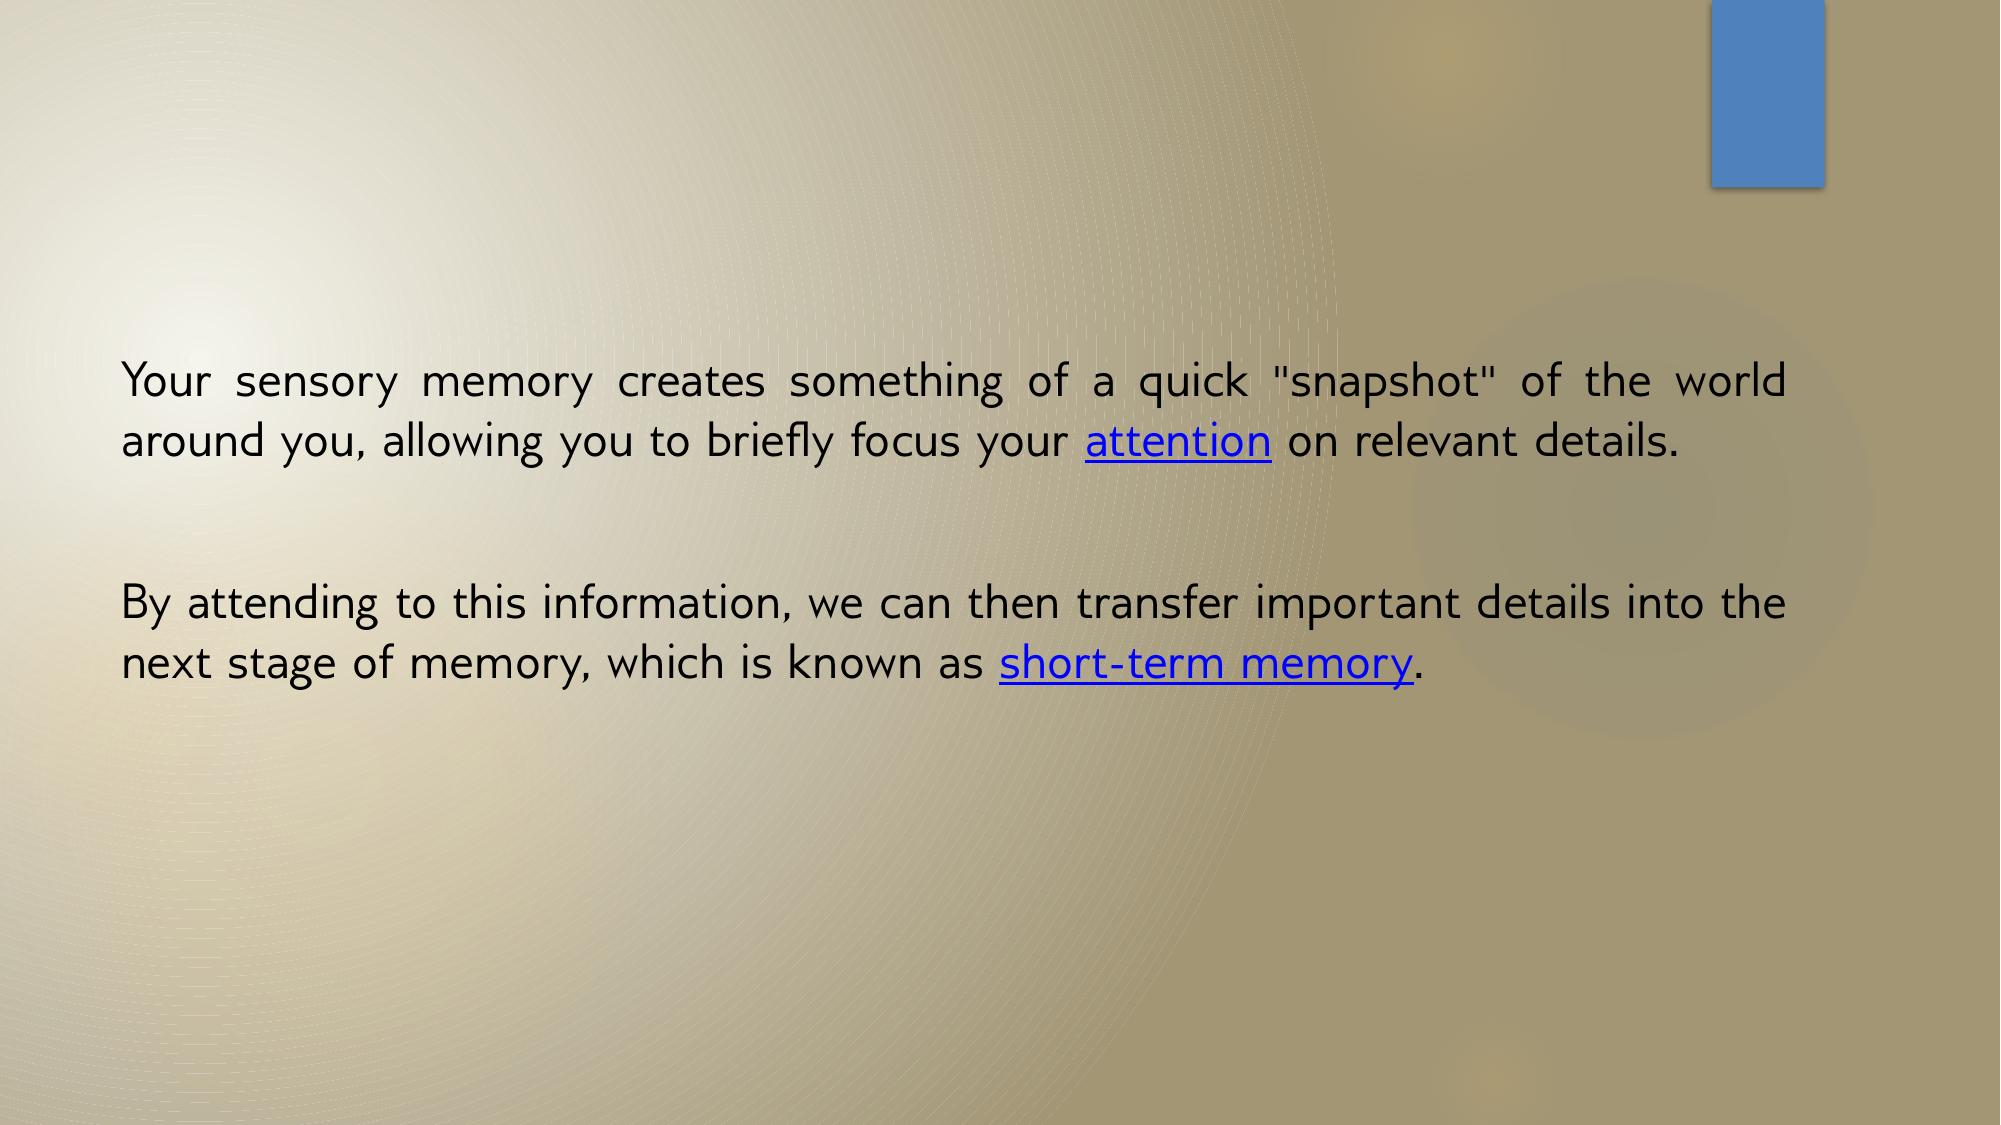

Your sensory memory creates something of a quick "snapshot" of the world around you, allowing you to briefly focus your attention on relevant details.

By attending to this information, we can then transfer important details into the next stage of memory, which is known as short-term memory.